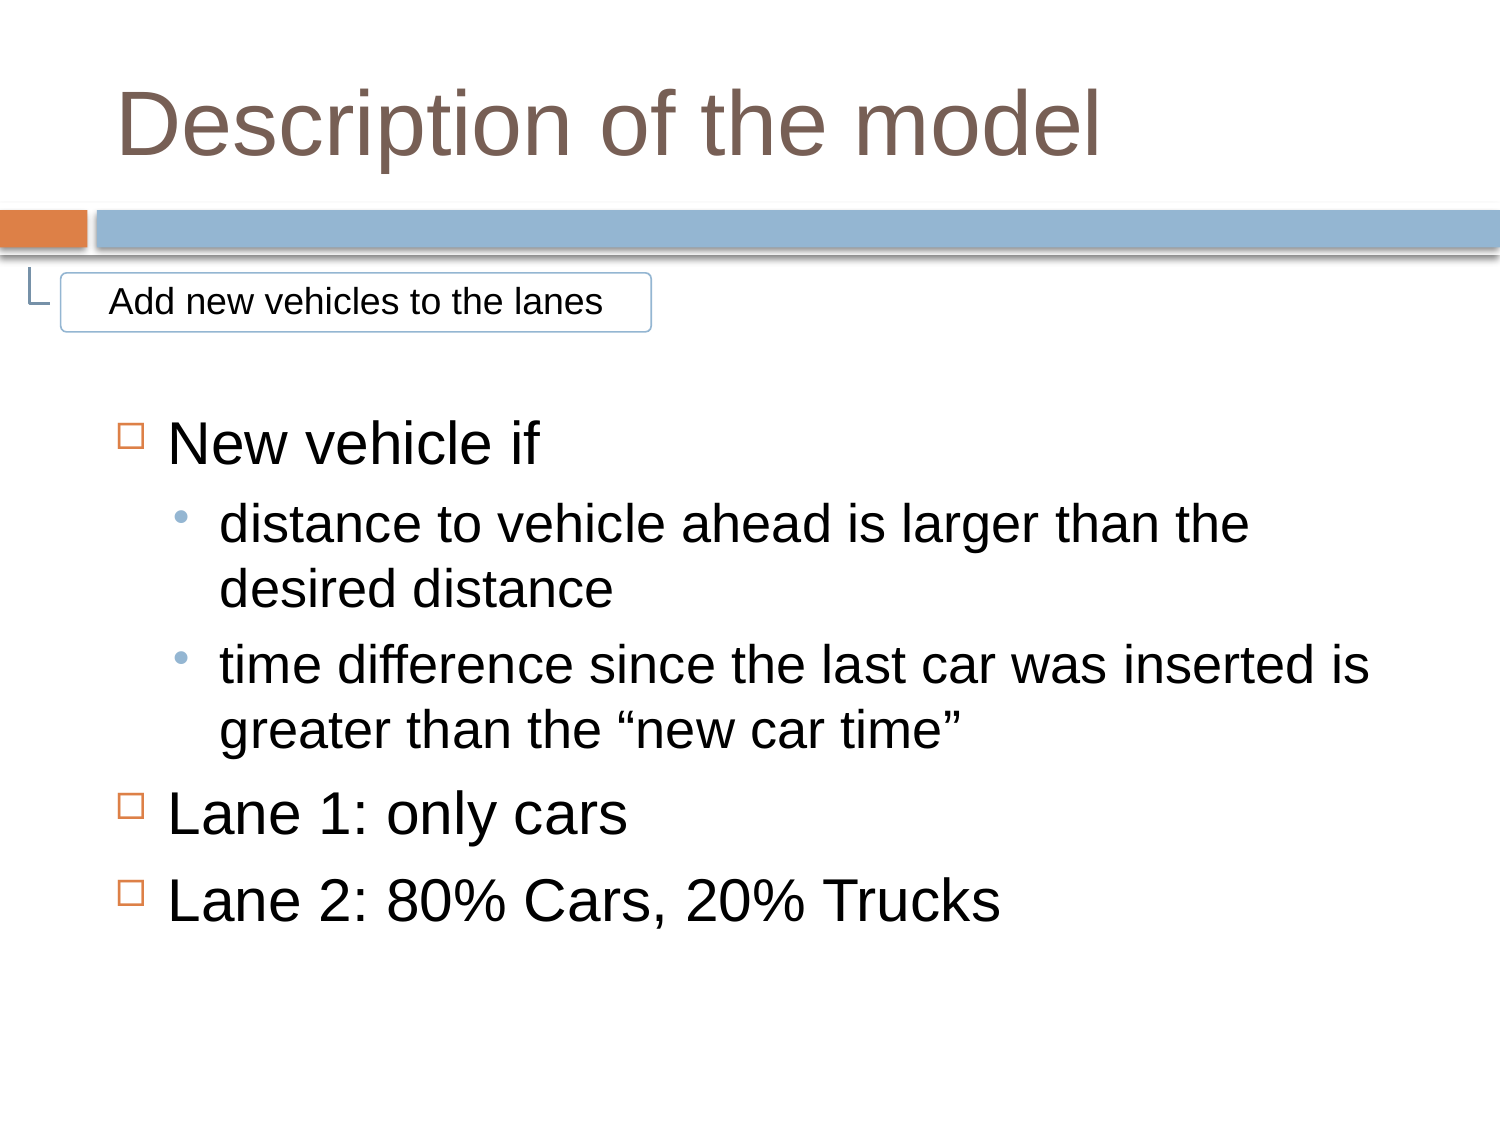

# Description of the model

Add new vehicles to the lanes
New vehicle if
distance to vehicle ahead is larger than the desired distance
time difference since the last car was inserted is greater than the “new car time”
Lane 1: only cars
Lane 2: 80% Cars, 20% Trucks